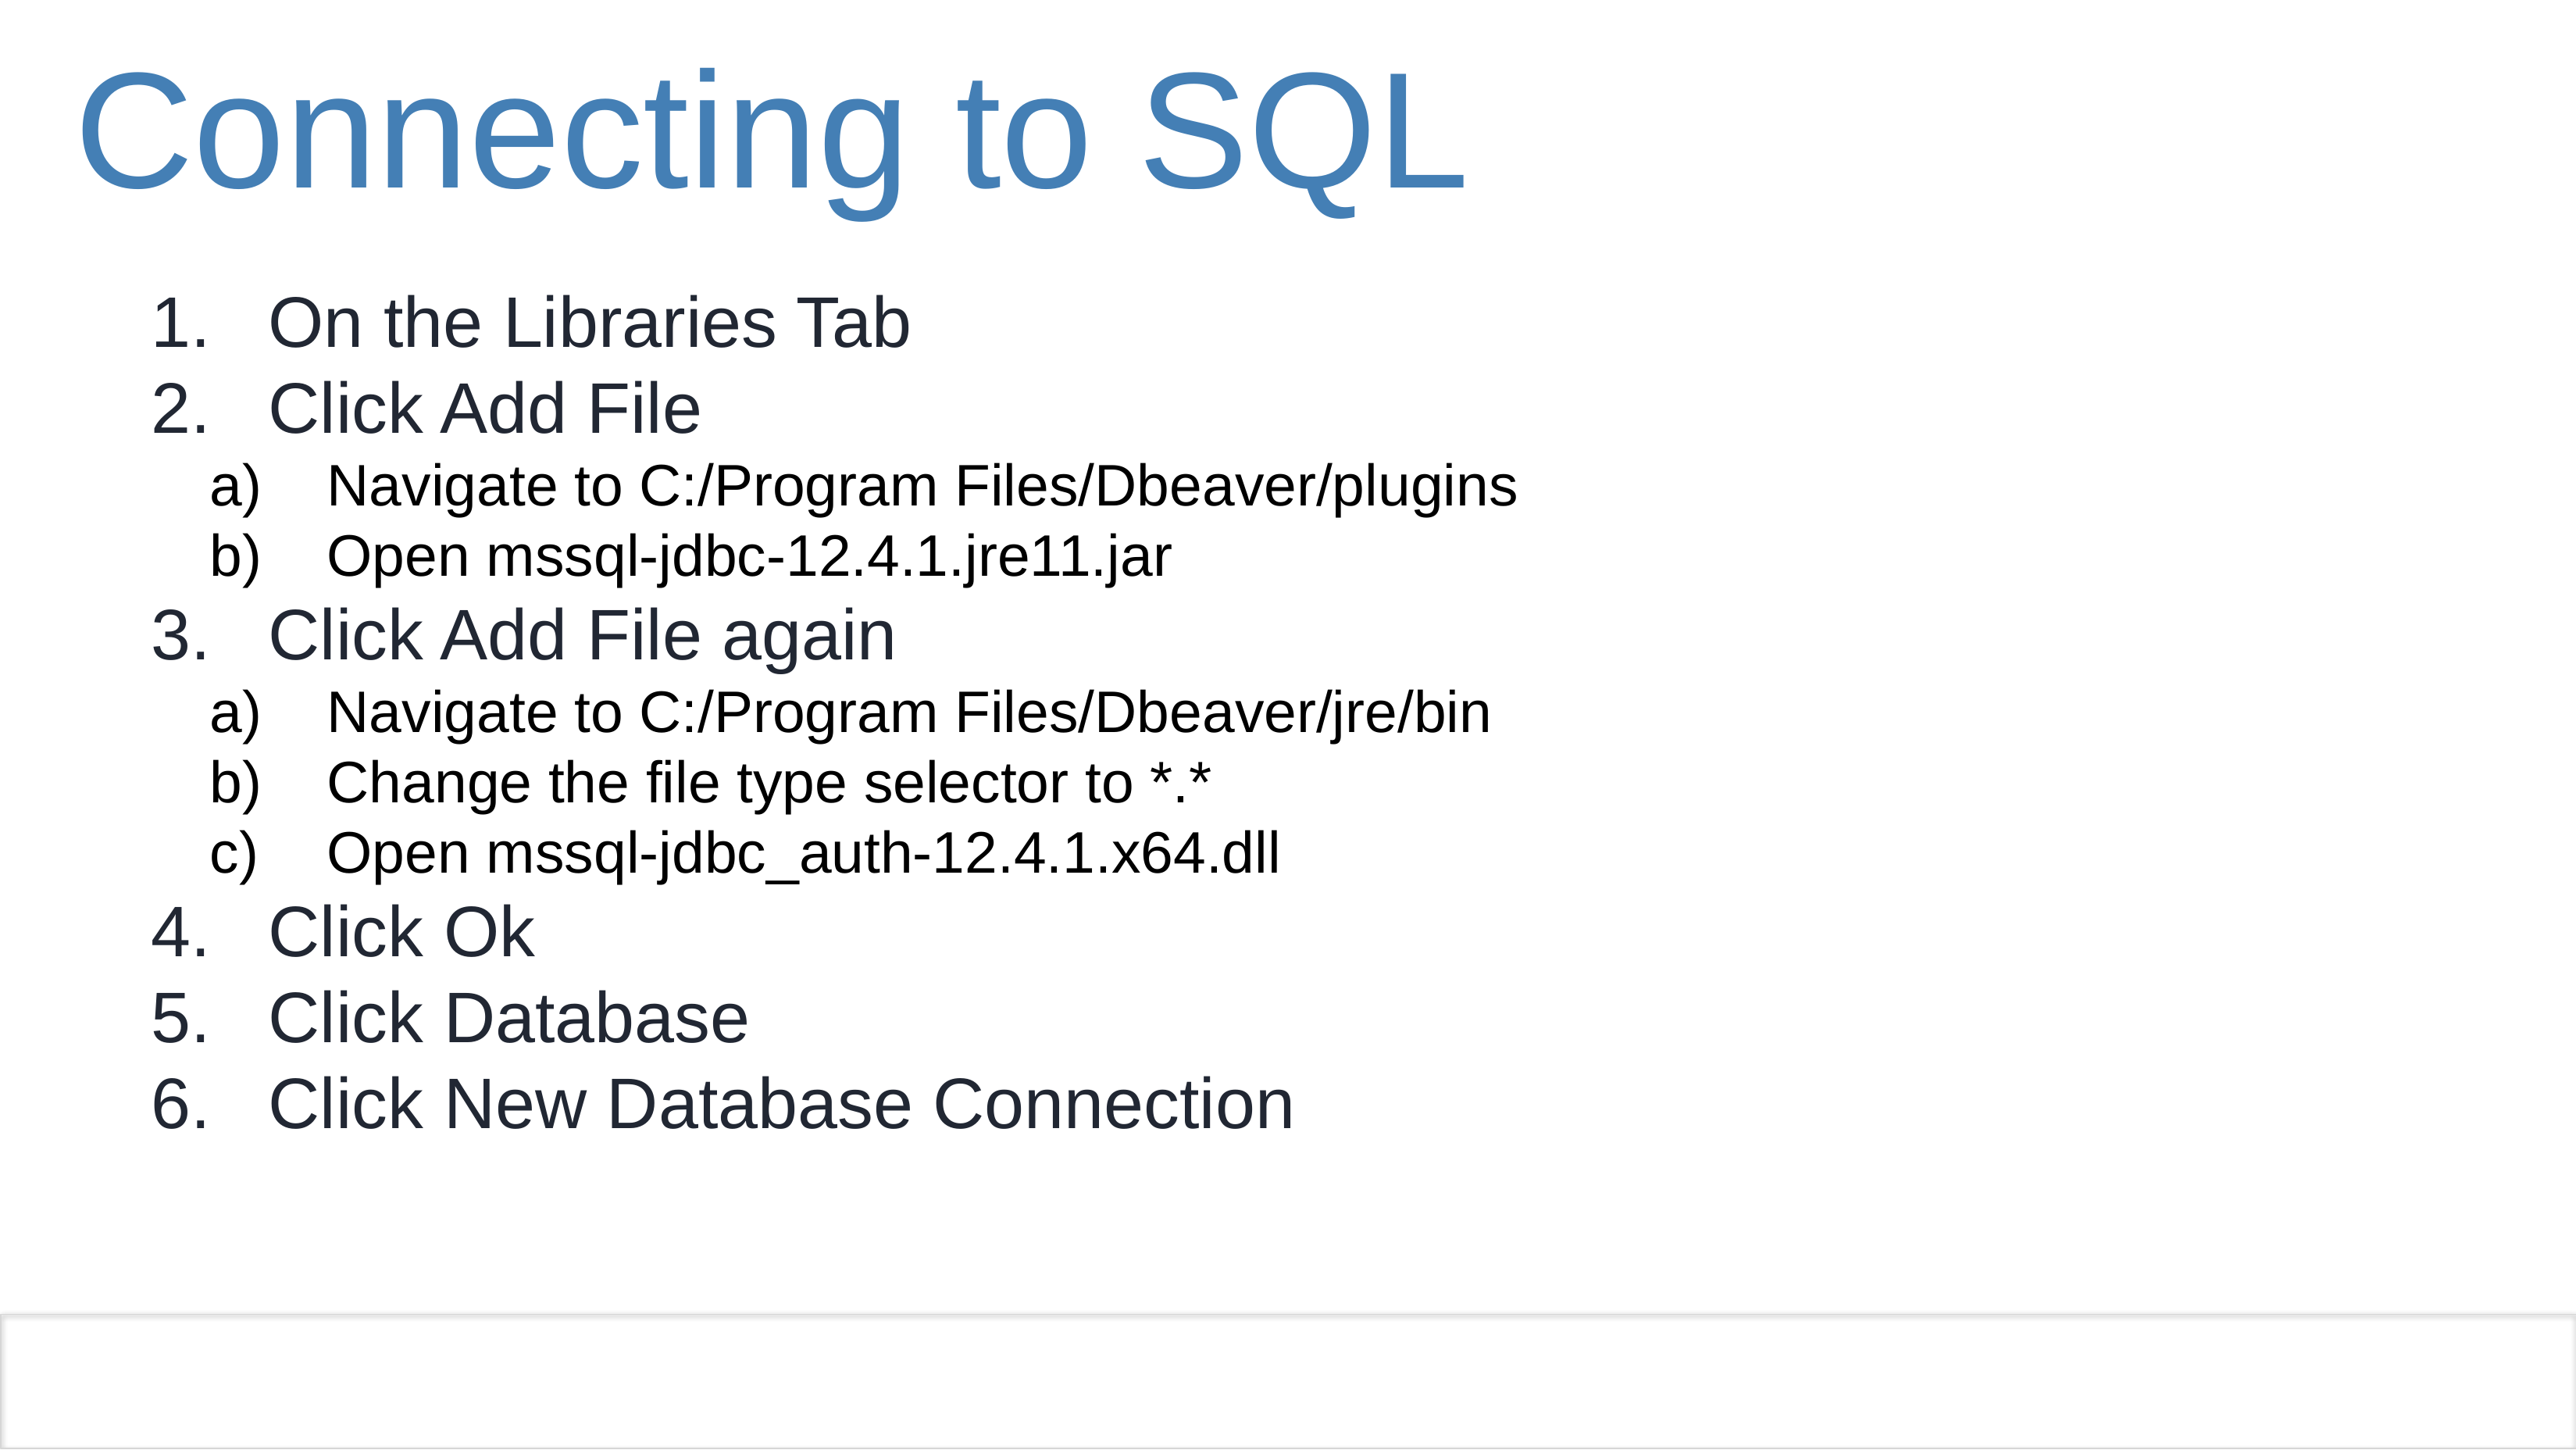

# Connecting to SQL
On the Libraries Tab
Click Add File
Navigate to C:/Program Files/Dbeaver/plugins
Open mssql-jdbc-12.4.1.jre11.jar
Click Add File again
Navigate to C:/Program Files/Dbeaver/jre/bin
Change the file type selector to *.*
Open mssql-jdbc_auth-12.4.1.x64.dll
Click Ok
Click Database
Click New Database Connection